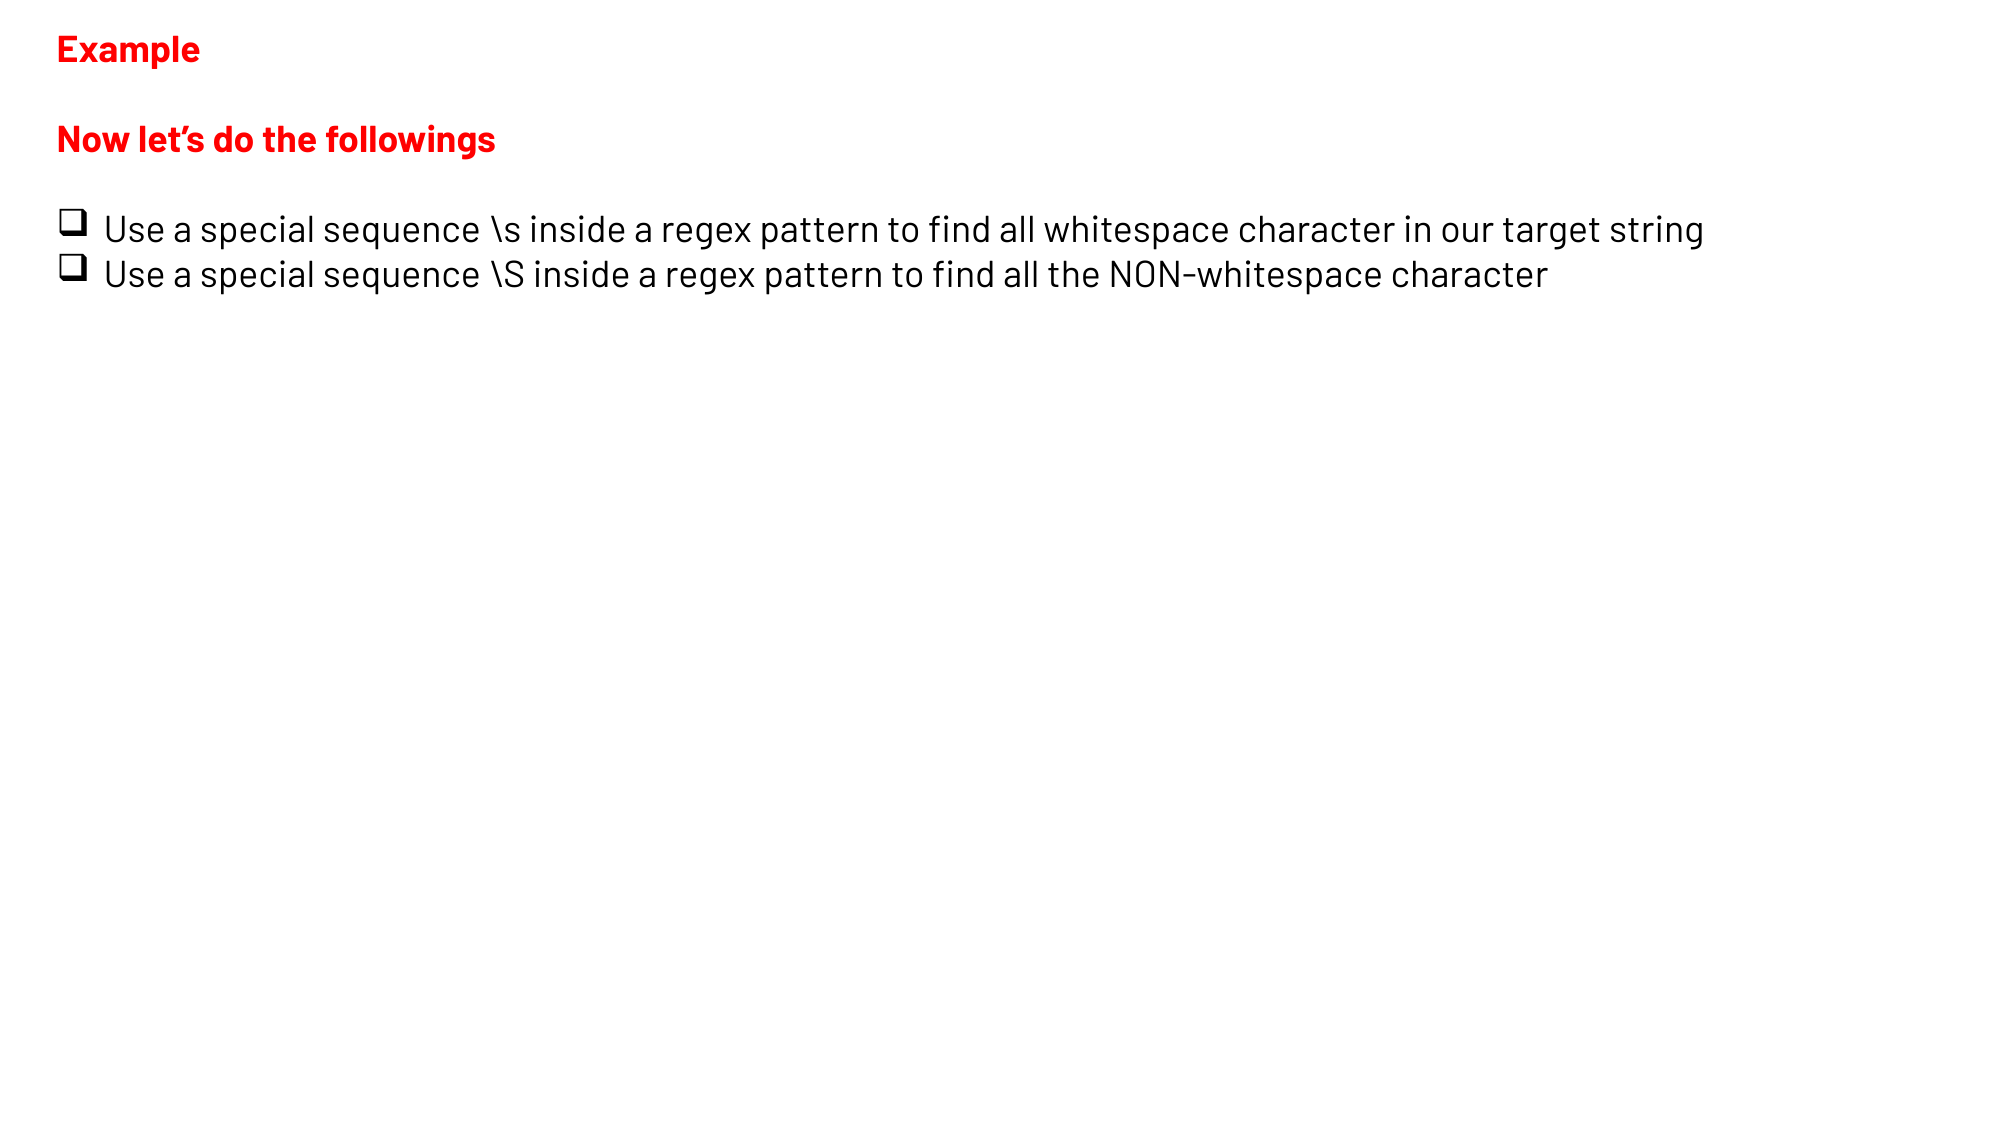

Example

Now let’s do the followings

Use a special sequence \s inside a regex pattern to find all whitespace character in our target string
Use a special sequence \S inside a regex pattern to find all the NON-whitespace character